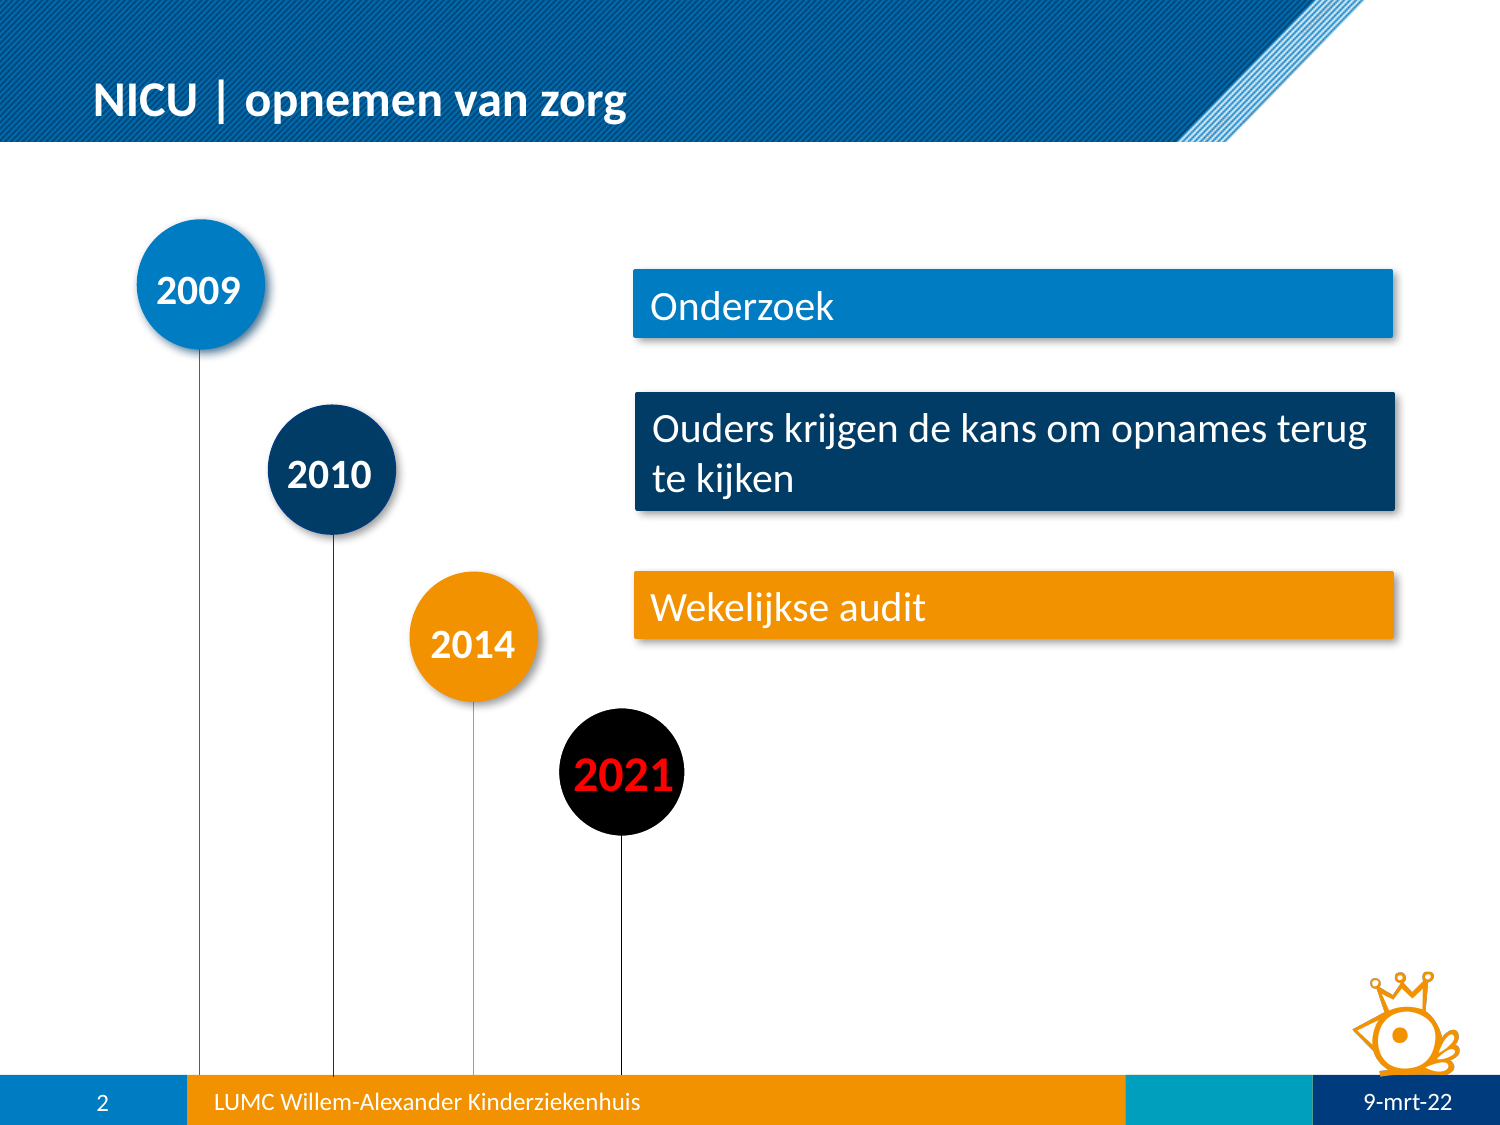

# NICU | opnemen van zorg

2009

Onderzoek
Ouders krijgen de kans om opnames terug te kijken

 2010

Wekelijkse audit
 2014

2021
LUMC Willem-Alexander Kinderziekenhuis
9-mrt-22
2